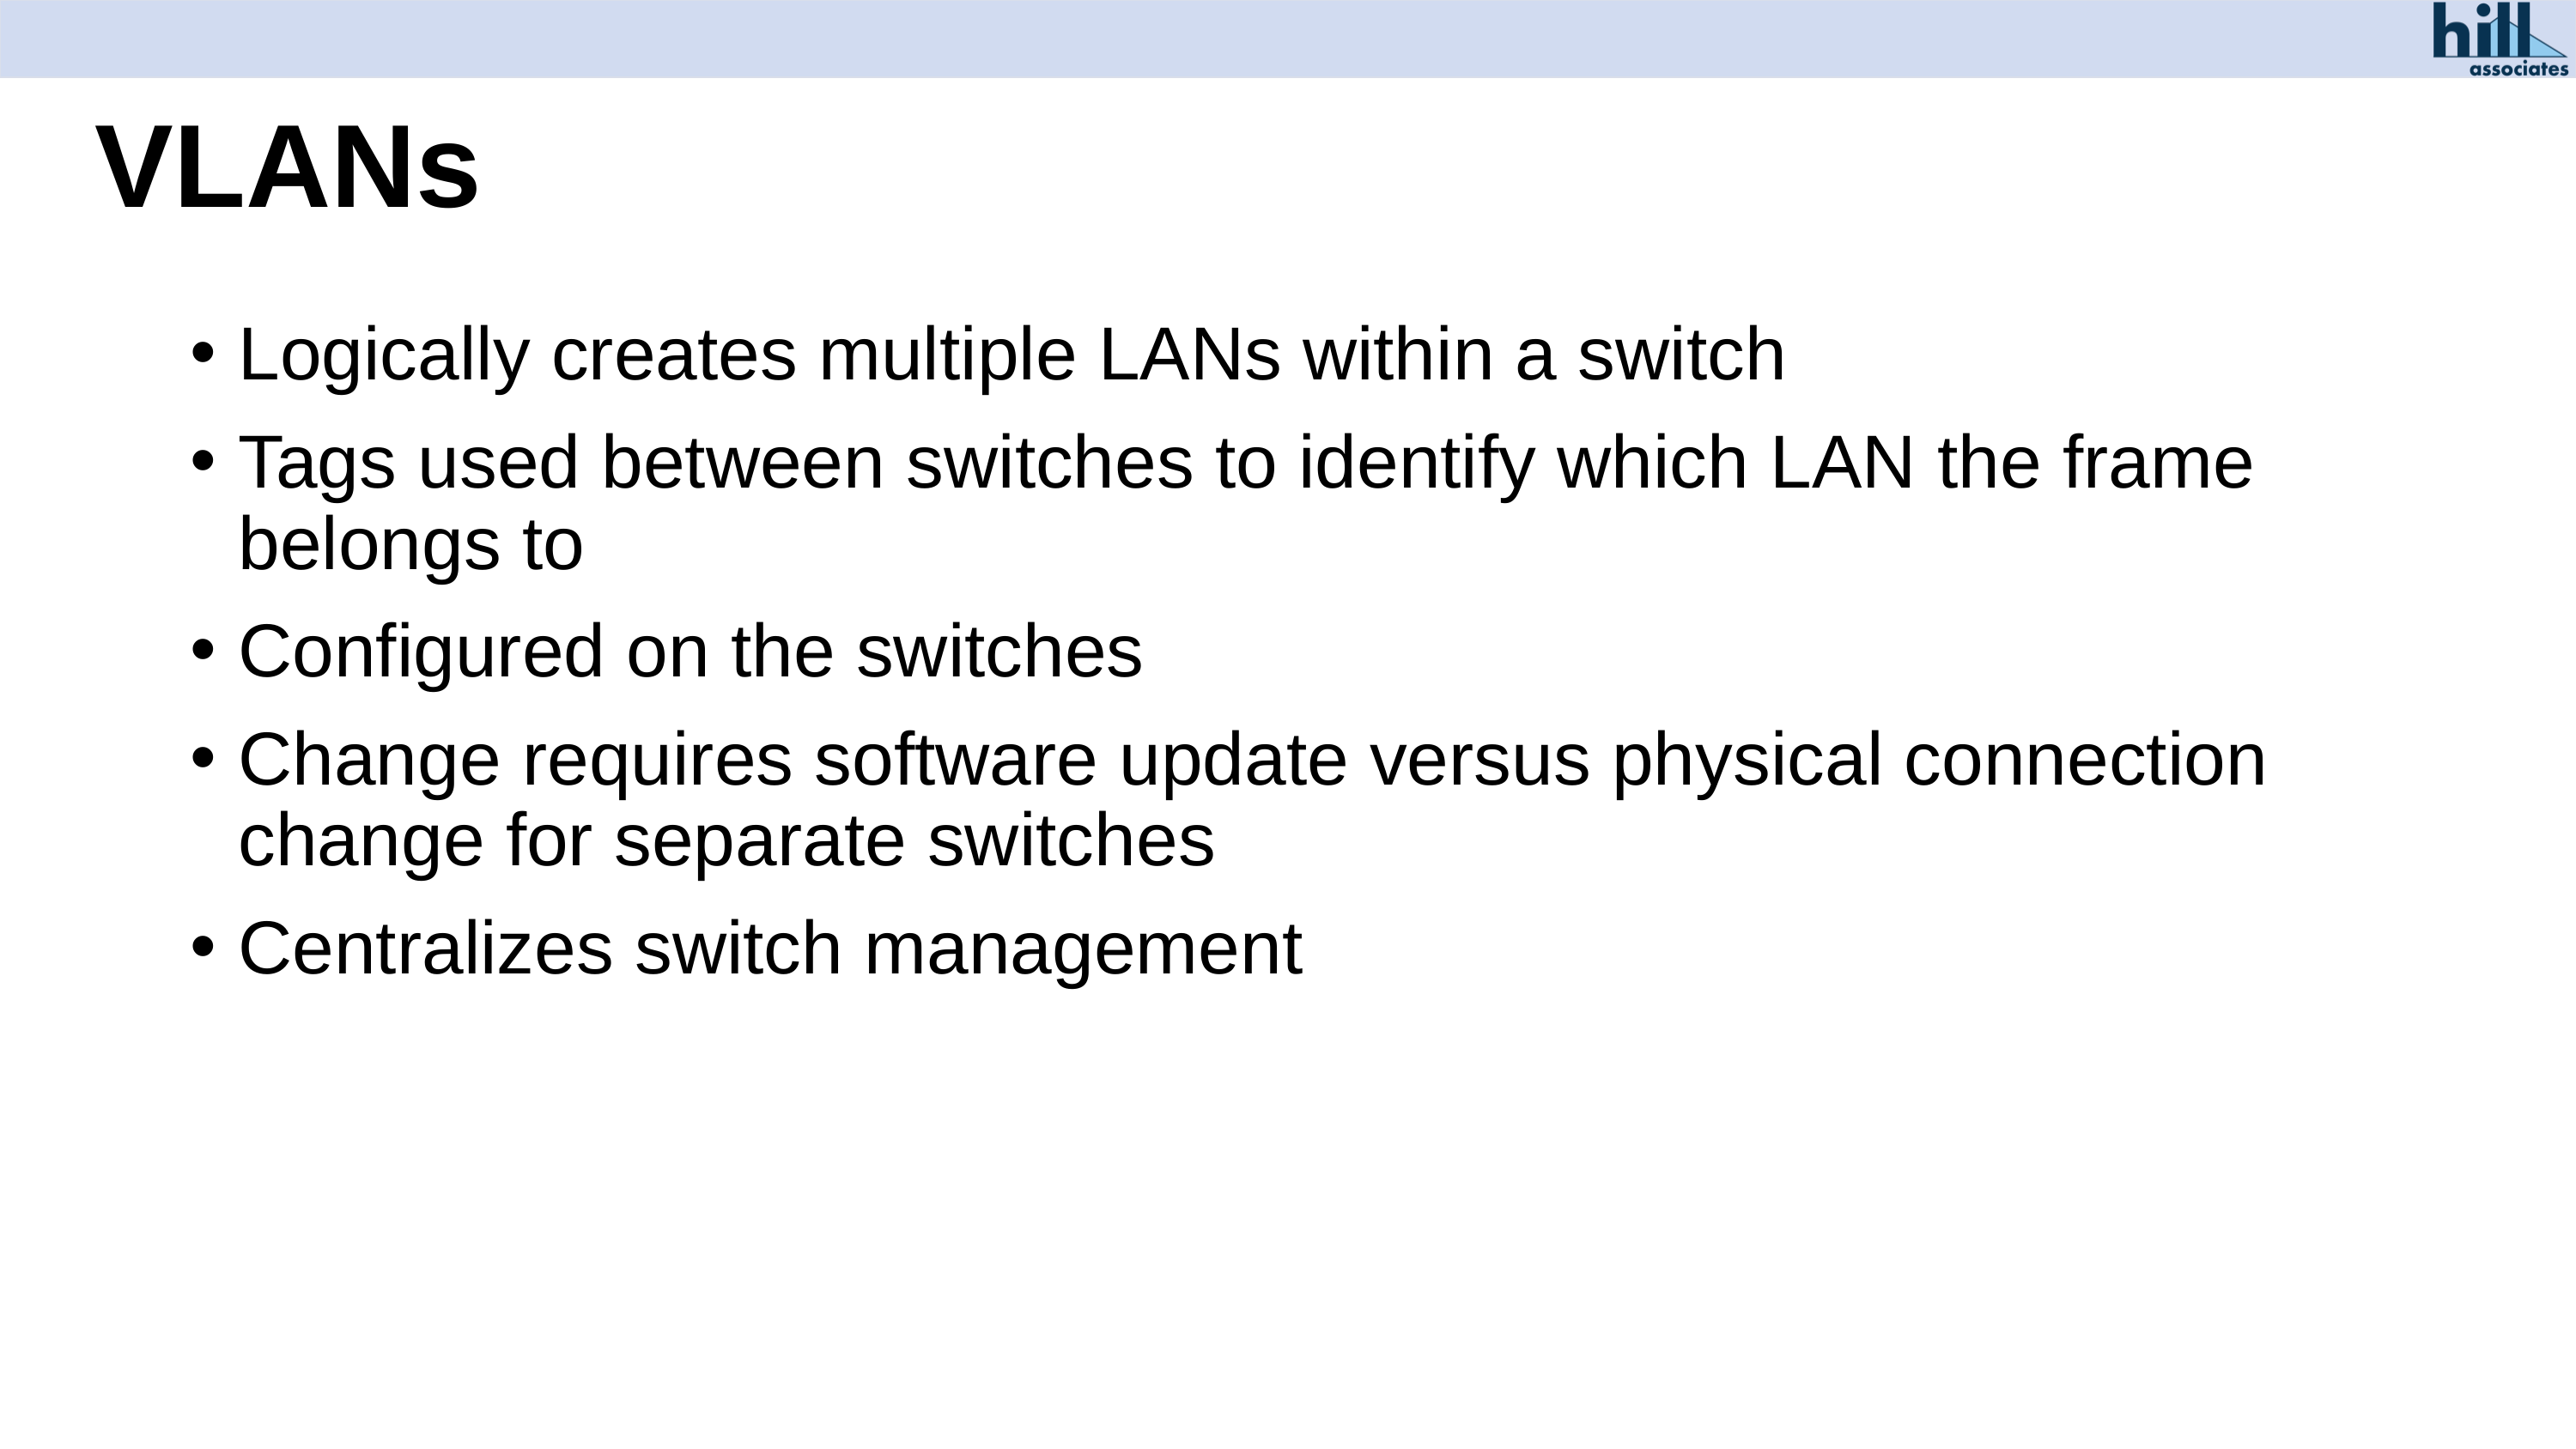

# VLANs
Logically creates multiple LANs within a switch
Tags used between switches to identify which LAN the frame belongs to
Configured on the switches
Change requires software update versus physical connection change for separate switches
Centralizes switch management